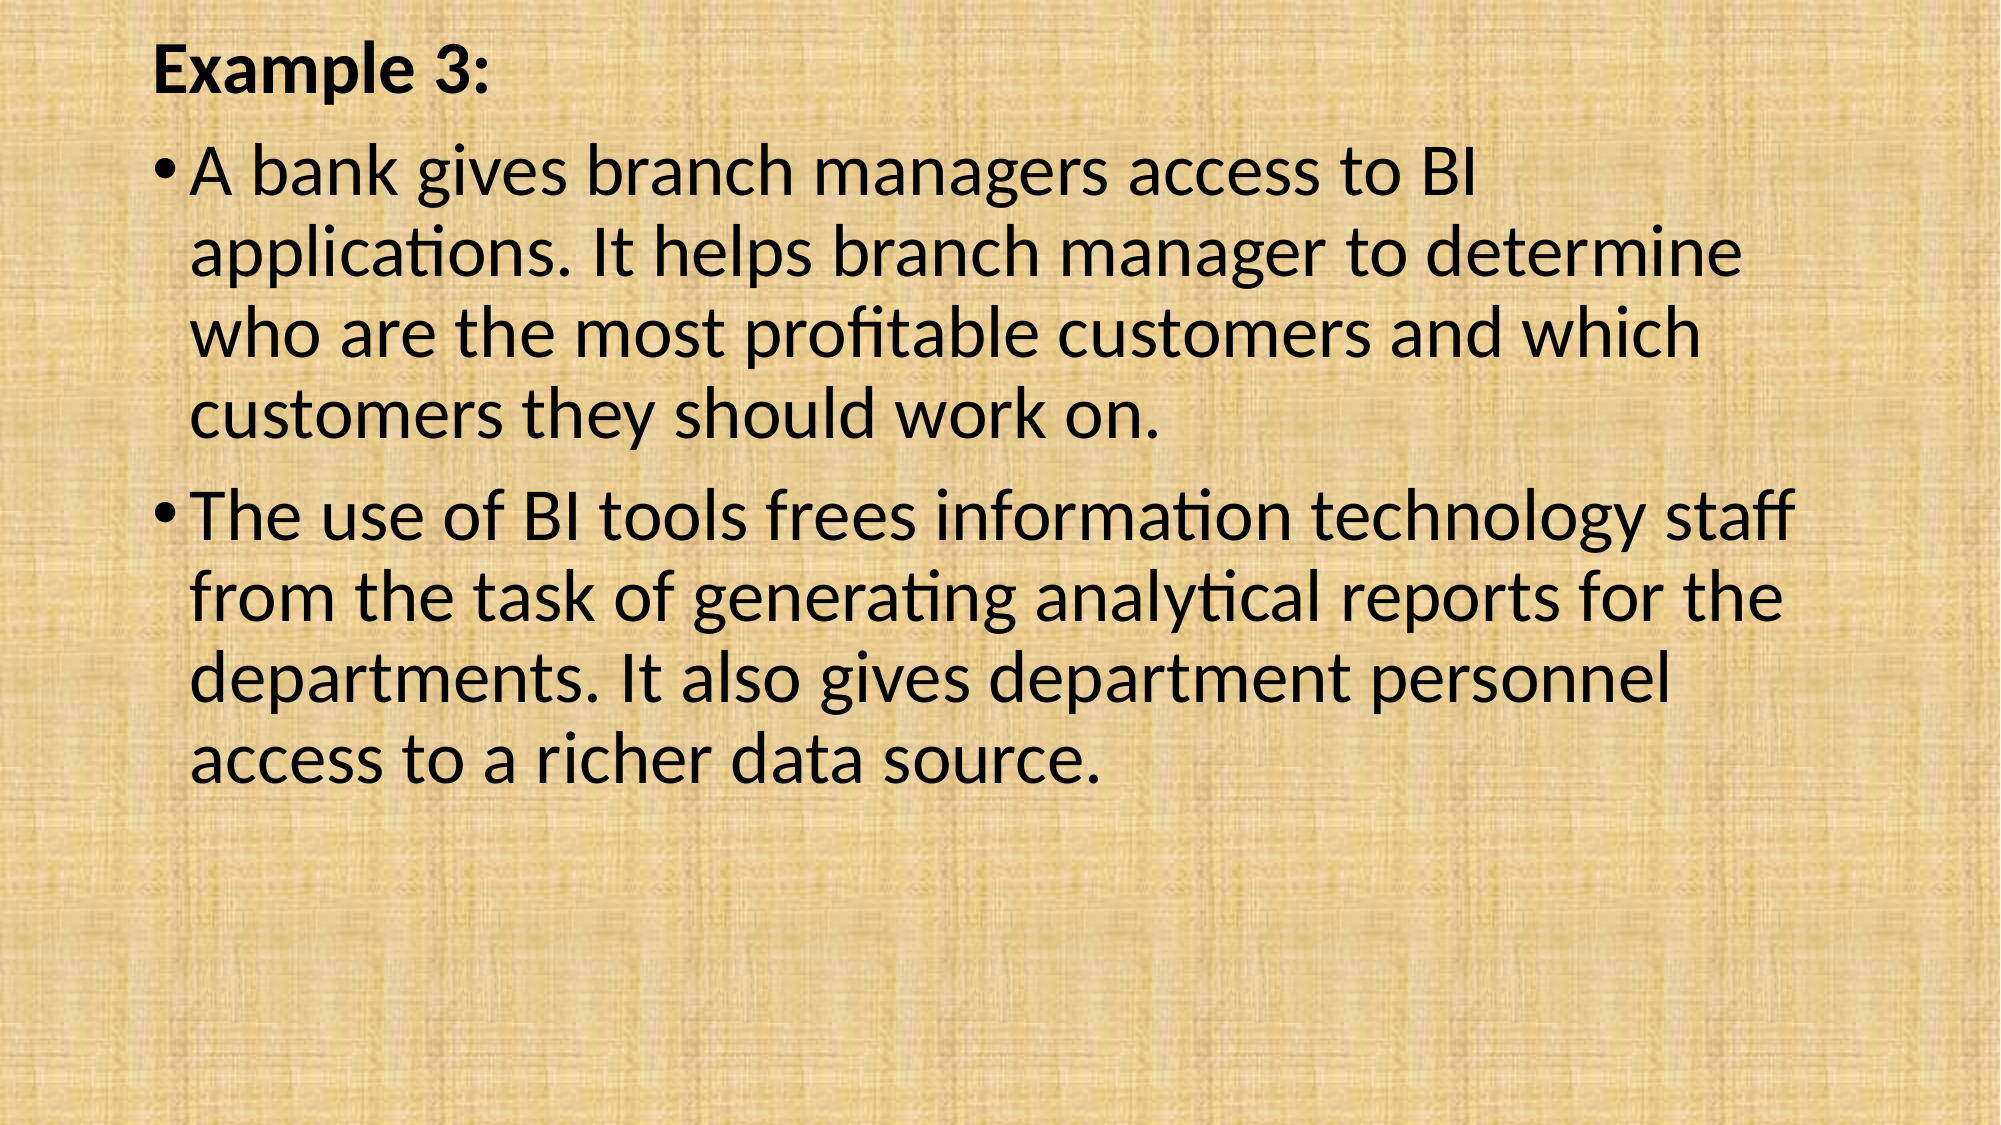

Example 3:
A bank gives branch managers access to BI applications. It helps branch manager to determine who are the most profitable customers and which customers they should work on.
The use of BI tools frees information technology staff from the task of generating analytical reports for the departments. It also gives department personnel access to a richer data source.